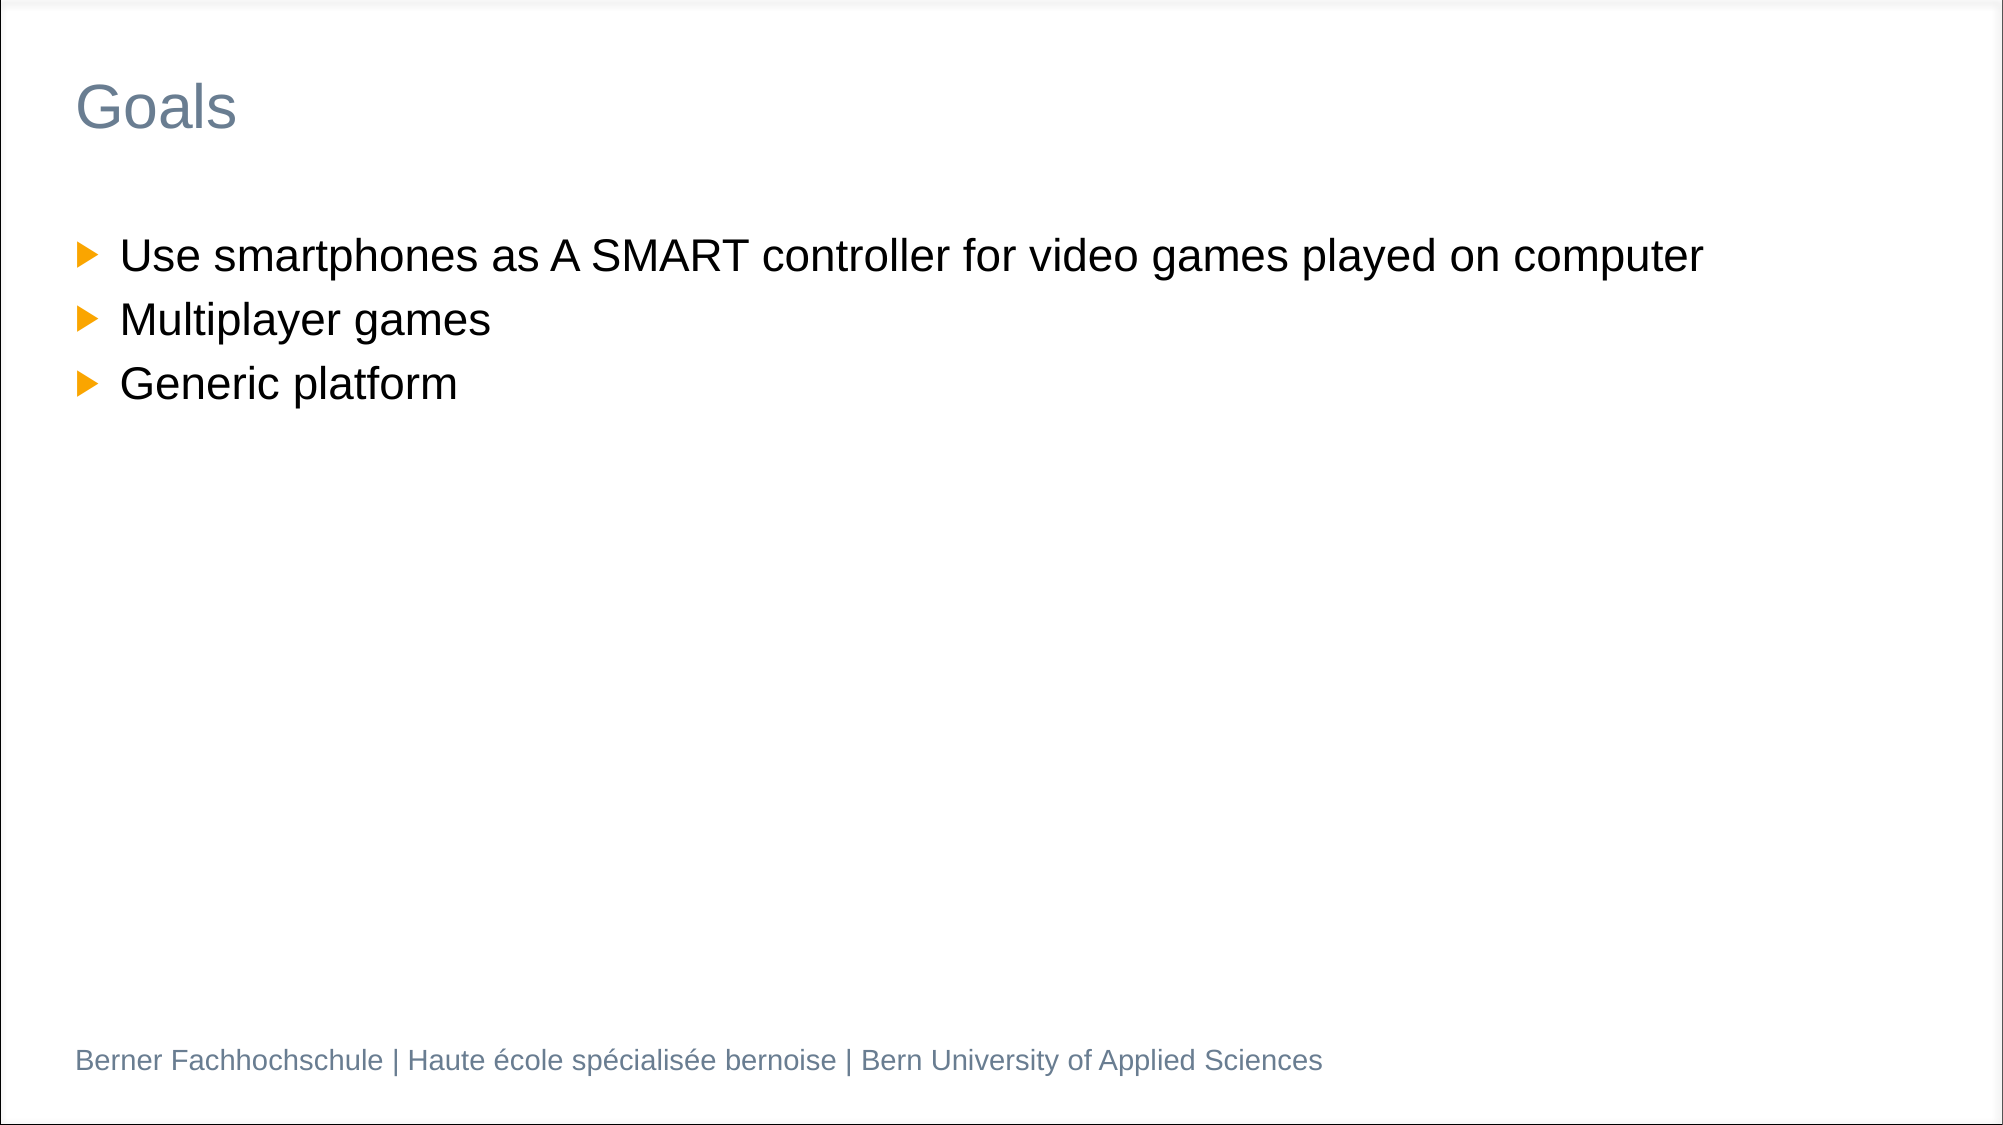

# Goals
Use smartphones as A SMART controller for video games played on computer
Multiplayer games
Generic platform